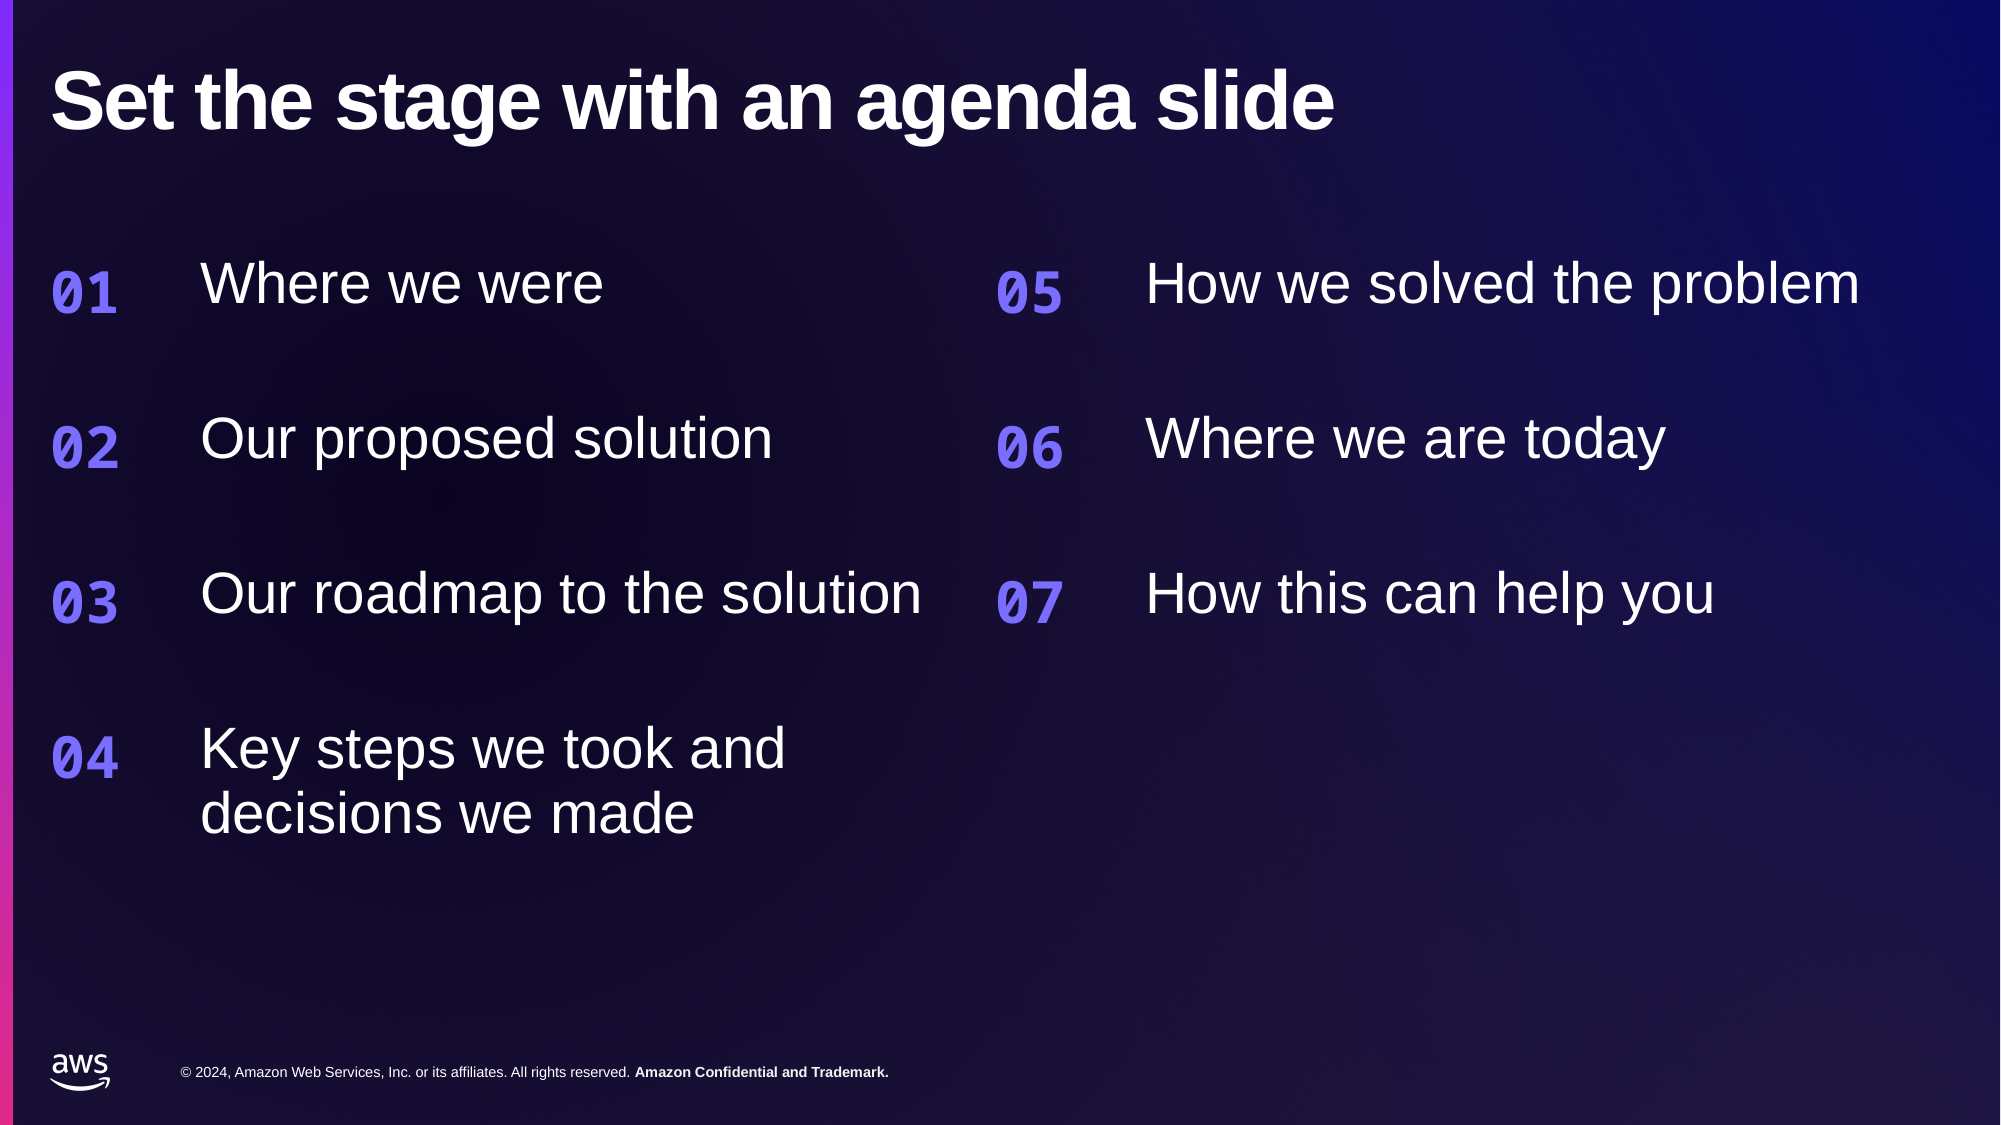

# Set the stage with an agenda slide
| 01 | Where we were | 05 | How we solved the problem |
| --- | --- | --- | --- |
| 02 | Our proposed solution | 06 | Where we are today |
| 03 | Our roadmap to the solution | 07 | How this can help you |
| 04 | Key steps we took and decisions we made |  |  |